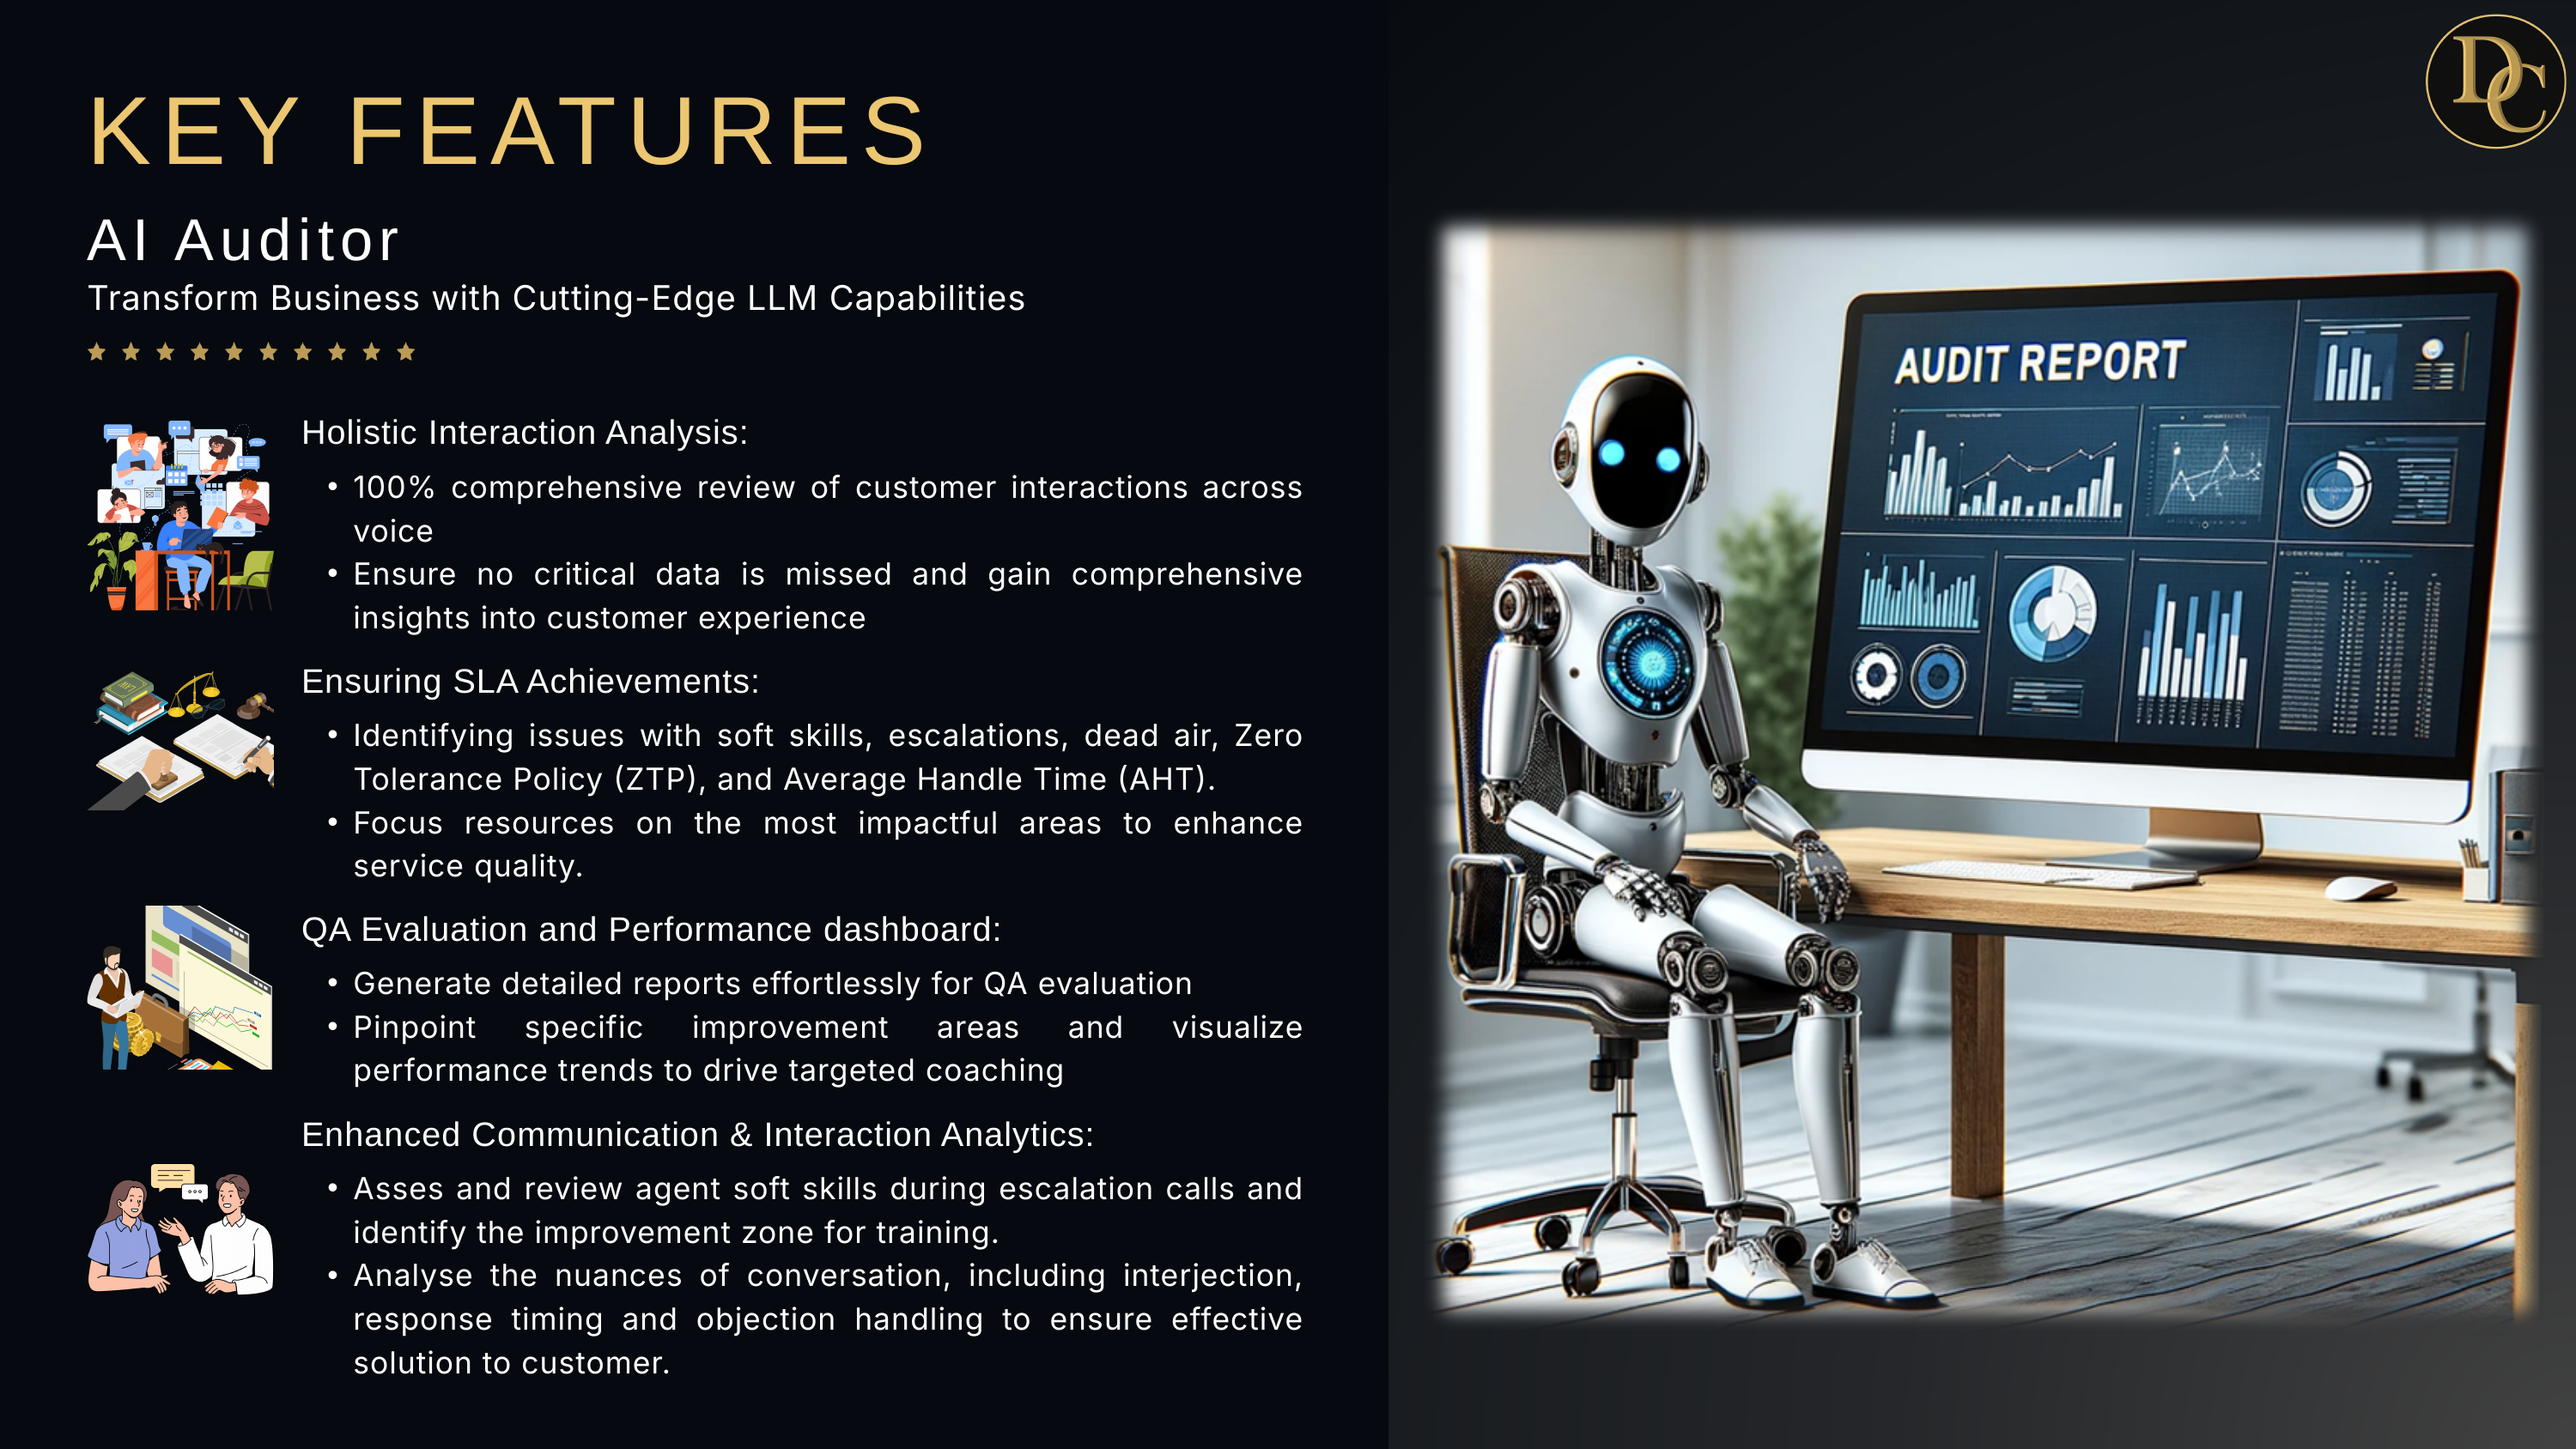

KEY FEATURES
AI Auditor

Transform Business with Cutting-Edge LLM Capabilities

Holistic Interaction Analysis:

100% comprehensive review of customer interactions across voice
Ensure no critical data is missed and gain comprehensive insights into customer experience
Ensuring SLA Achievements:

Identifying issues with soft skills, escalations, dead air, Zero Tolerance Policy (ZTP), and Average Handle Time (AHT).
Focus resources on the most impactful areas to enhance service quality.
QA Evaluation and Performance dashboard:

Generate detailed reports effortlessly for QA evaluation
Pinpoint specific improvement areas and visualize performance trends to drive targeted coaching
Enhanced Communication & Interaction Analytics:
Asses and review agent soft skills during escalation calls and identify the improvement zone for training.
Analyse the nuances of conversation, including interjection, response timing and objection handling to ensure effective solution to customer.